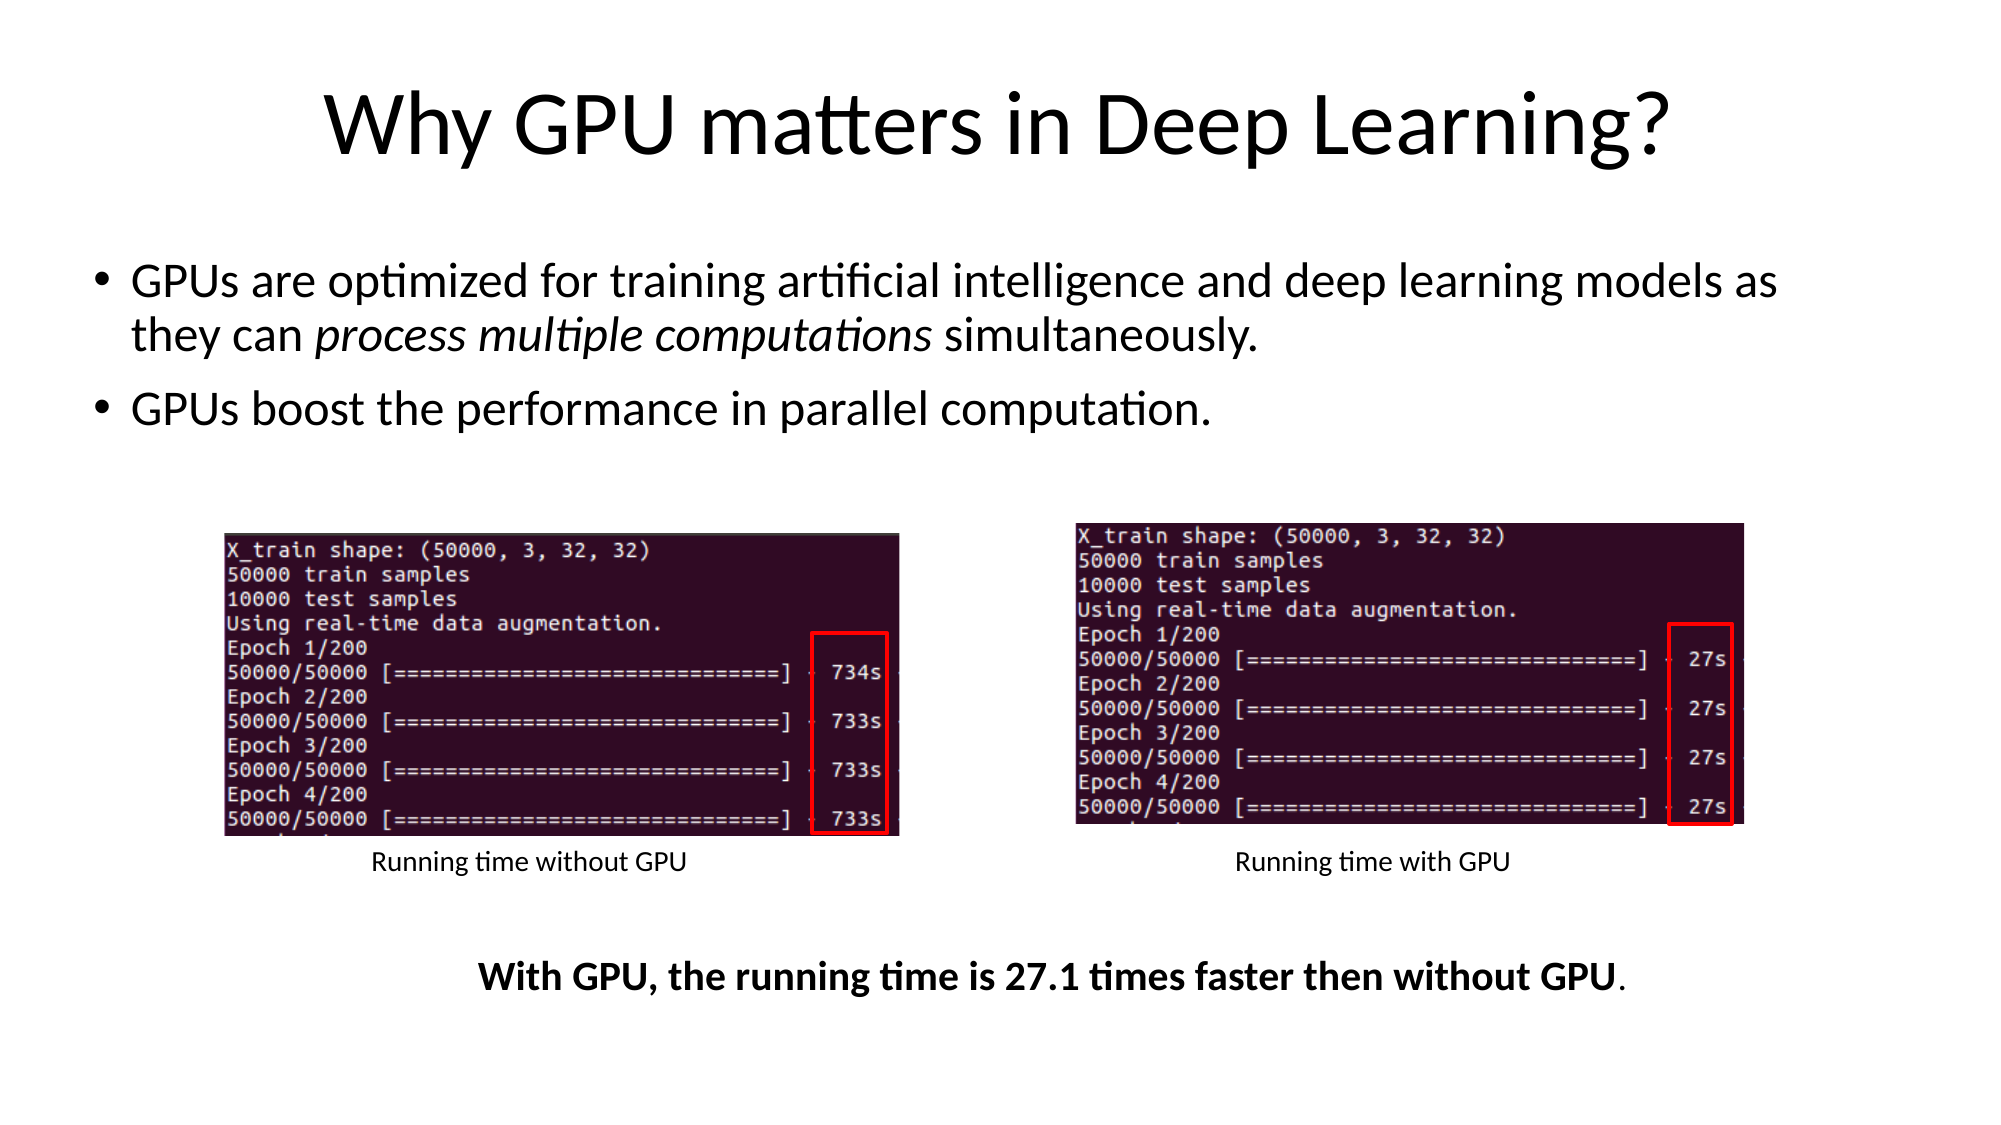

# Why GPU matters in Deep Learning?
GPUs are optimized for training artificial intelligence and deep learning models as they can process multiple computations simultaneously.
GPUs boost the performance in parallel computation.

Running time with GPU
Running time without GPU
With GPU, the running time is 27.1 times faster then without GPU.